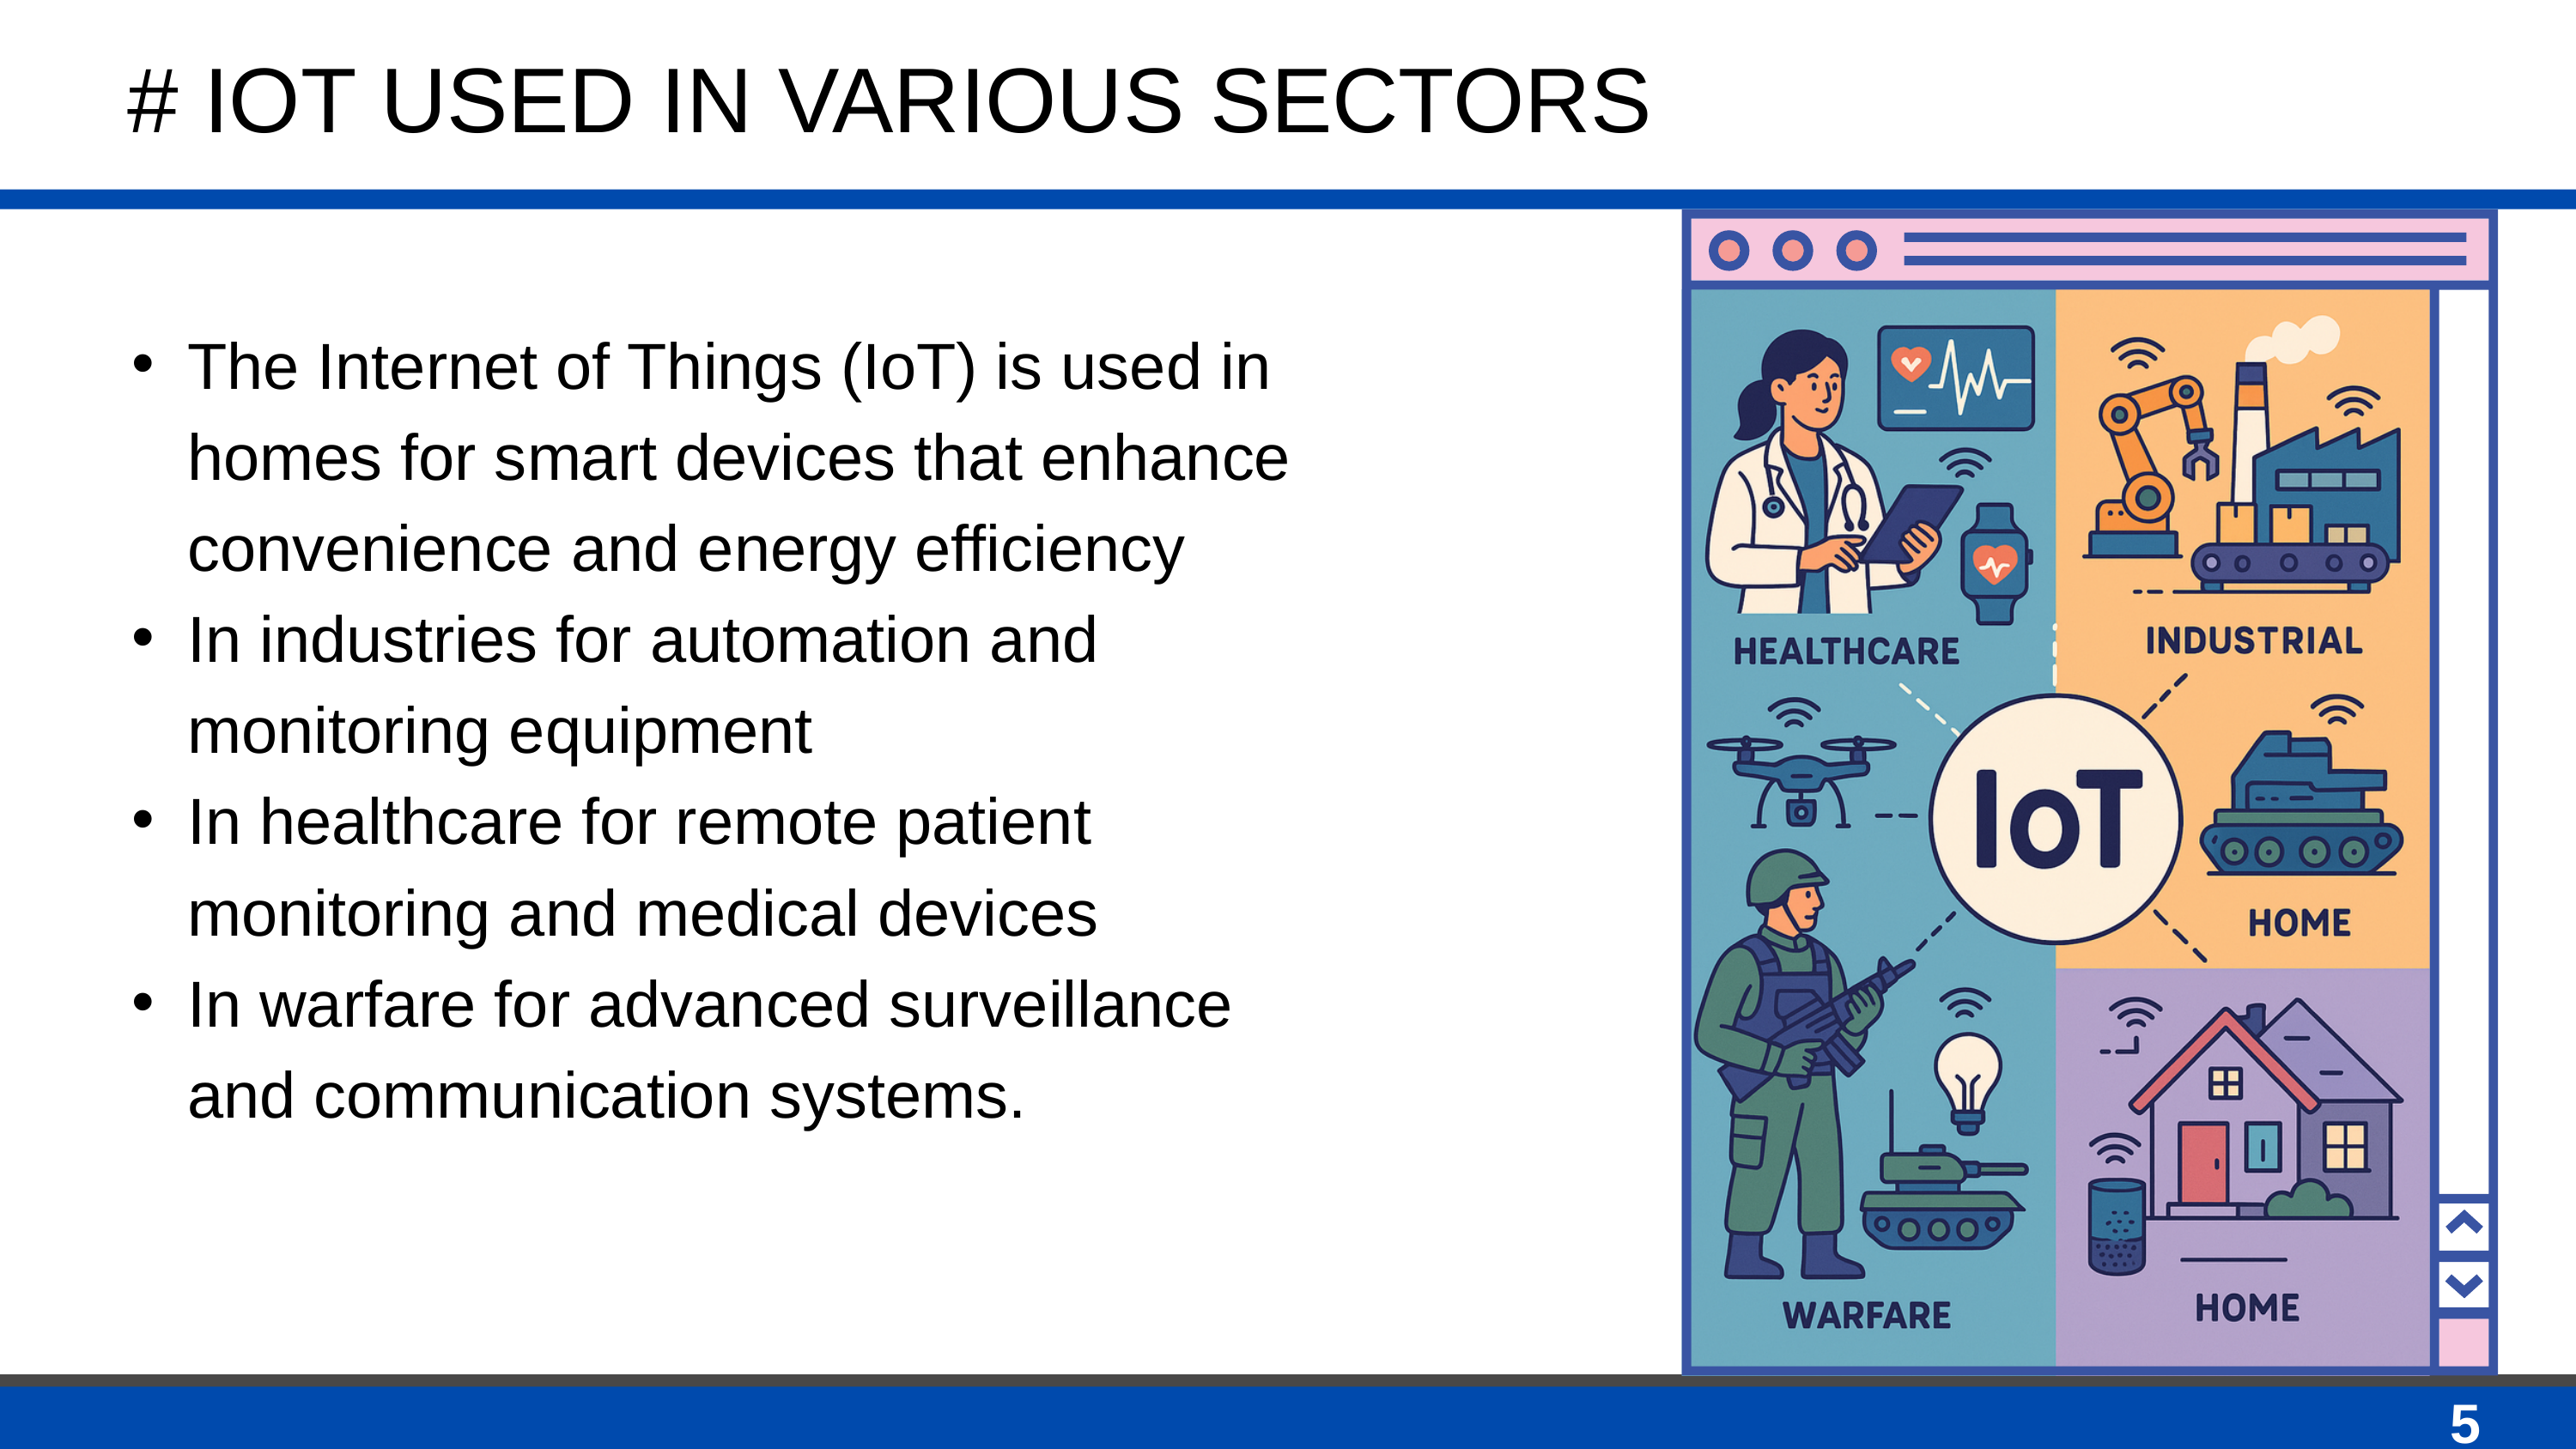

# IOT USED IN VARIOUS SECTORS

The Internet of Things (IoT) is used in homes for smart devices that enhance convenience and energy efficiency
In industries for automation and monitoring equipment
In healthcare for remote patient monitoring and medical devices
In warfare for advanced surveillance and communication systems.
5